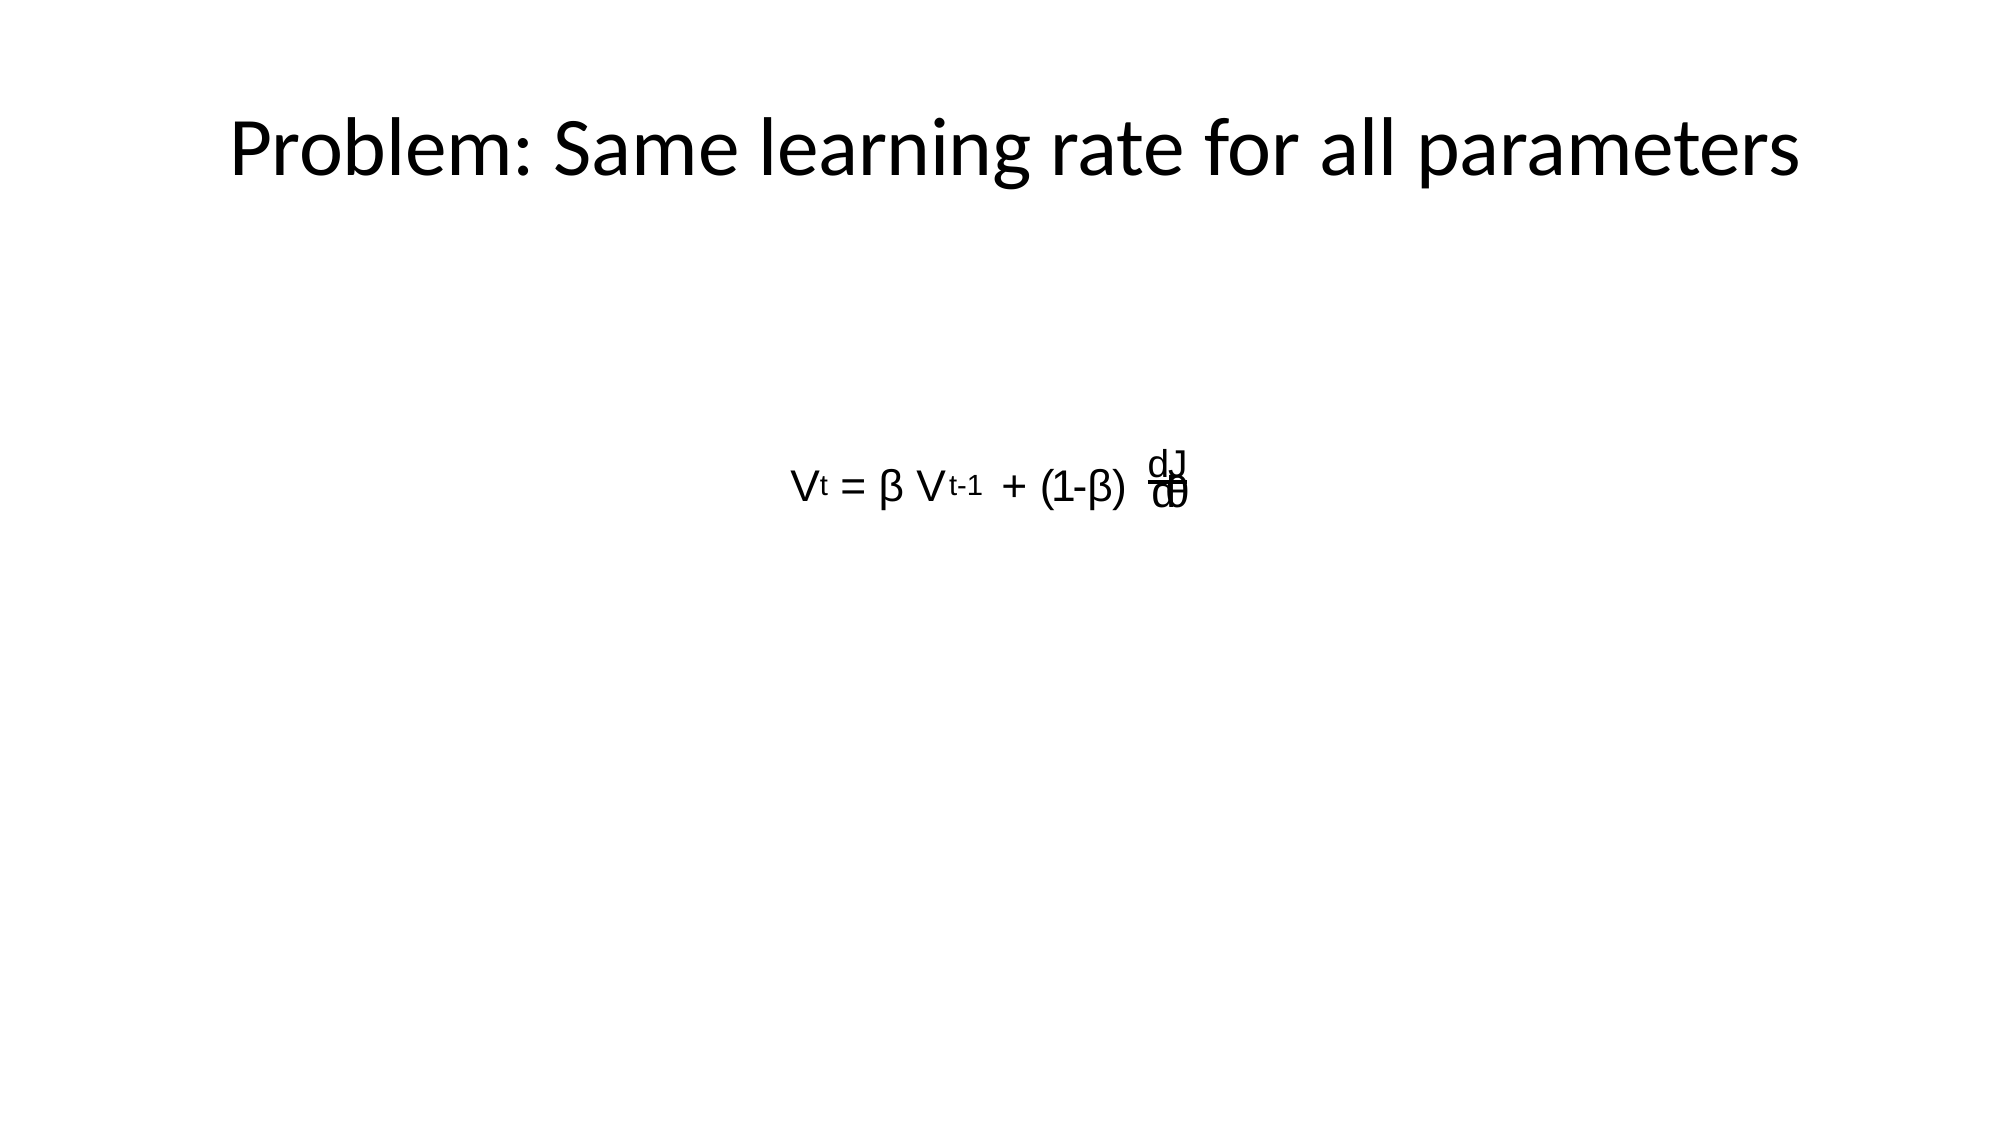

# Problem: Same learning rate for all parameters
V = β V	+ (1-β) dJ
dθ
t	t-1